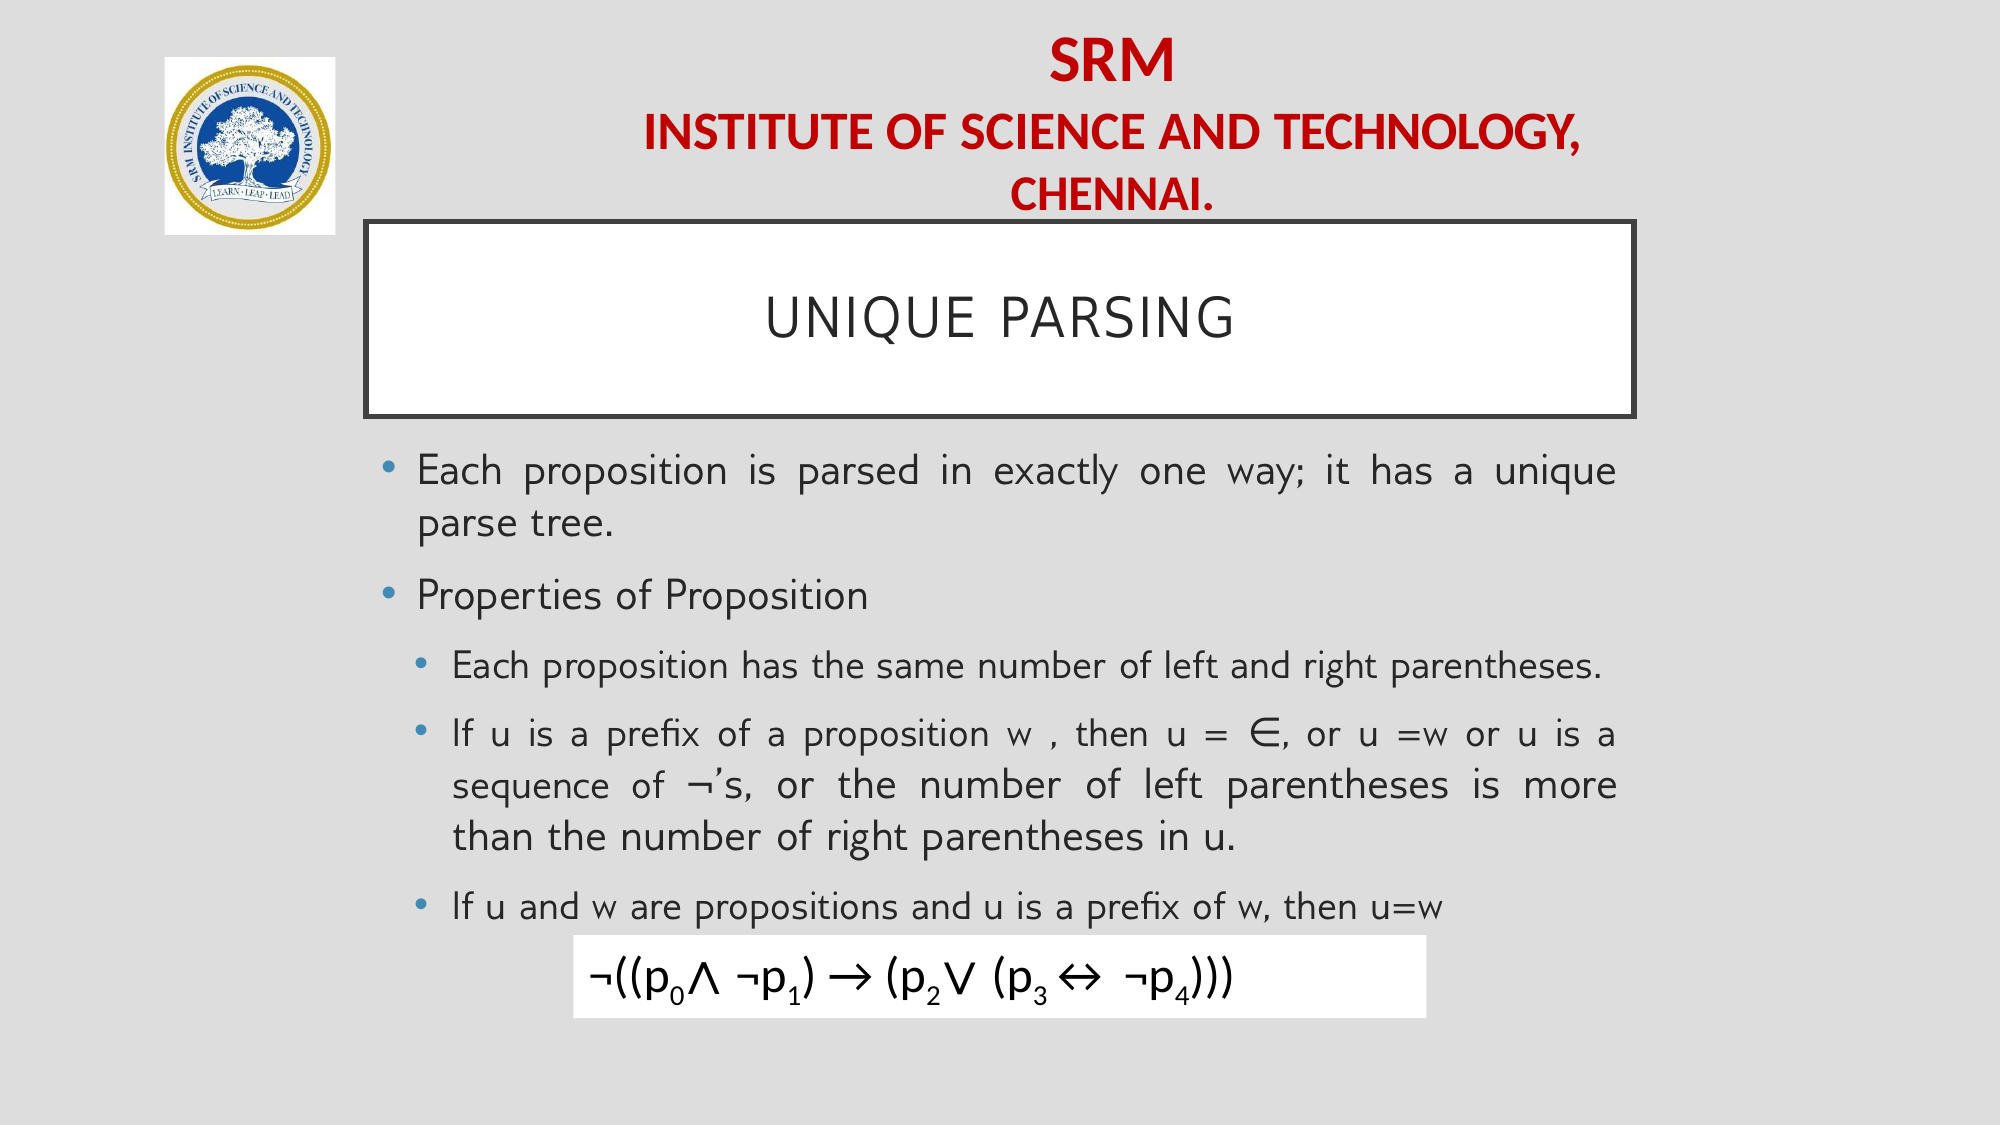

# Unique Parsing
Each proposition is parsed in exactly one way; it has a unique parse tree.
Properties of Proposition
Each proposition has the same number of left and right parentheses.
If u is a prefix of a proposition w , then u = ∈, or u =w or u is a sequence of ¬’s, or the number of left parentheses is more than the number of right parentheses in u.
If u and w are propositions and u is a prefix of w, then u=w

¬((p0∧ ¬p1) → (p2∨ (p3↔ ¬p4)))